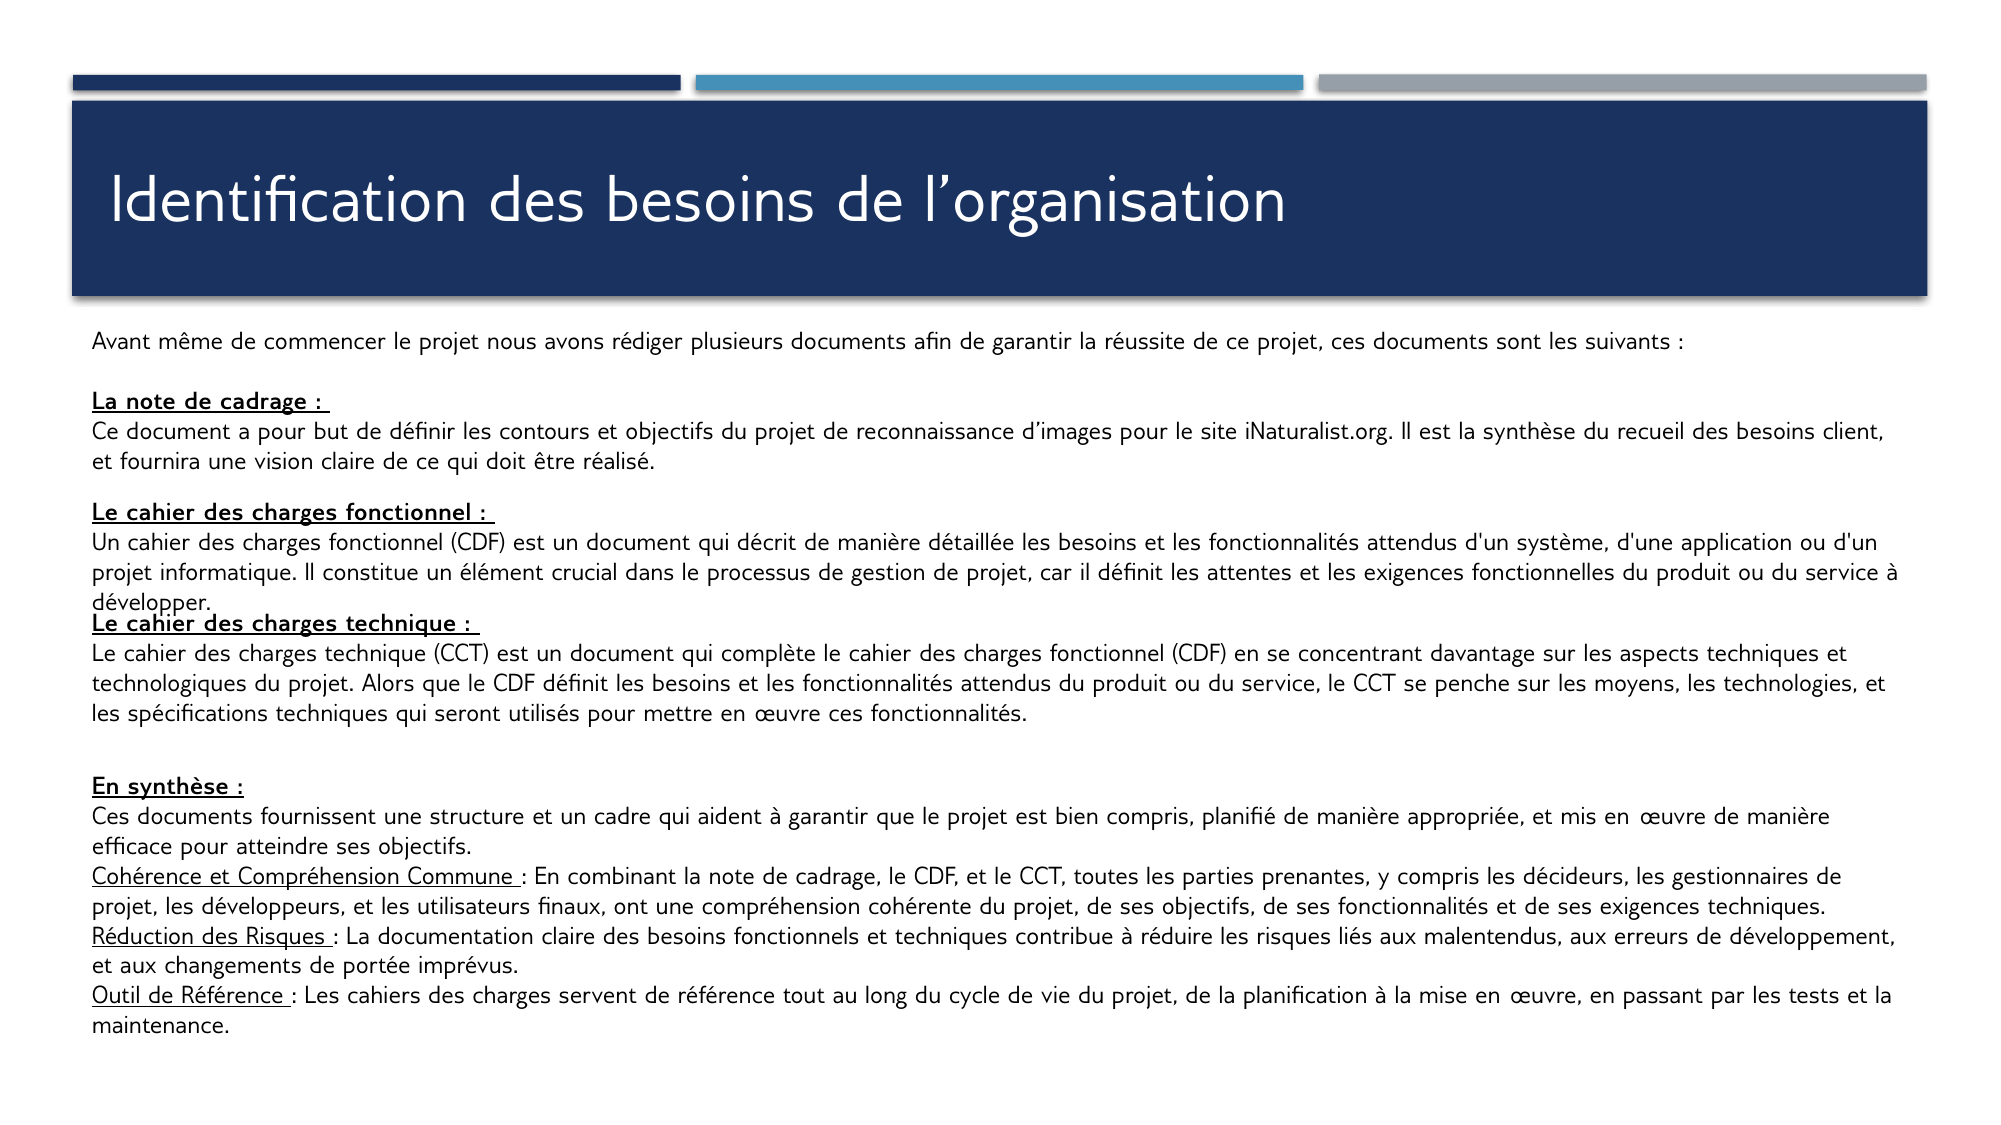

Identification des besoins de l’organisation
Avant même de commencer le projet nous avons rédiger plusieurs documents afin de garantir la réussite de ce projet, ces documents sont les suivants :
La note de cadrage :
Ce document a pour but de définir les contours et objectifs du projet de reconnaissance d’images pour le site iNaturalist.org. Il est la synthèse du recueil des besoins client, et fournira une vision claire de ce qui doit être réalisé.
Le cahier des charges fonctionnel :
Un cahier des charges fonctionnel (CDF) est un document qui décrit de manière détaillée les besoins et les fonctionnalités attendus d'un système, d'une application ou d'un projet informatique. Il constitue un élément crucial dans le processus de gestion de projet, car il définit les attentes et les exigences fonctionnelles du produit ou du service à développer.
Le cahier des charges technique :
Le cahier des charges technique (CCT) est un document qui complète le cahier des charges fonctionnel (CDF) en se concentrant davantage sur les aspects techniques et technologiques du projet. Alors que le CDF définit les besoins et les fonctionnalités attendus du produit ou du service, le CCT se penche sur les moyens, les technologies, et les spécifications techniques qui seront utilisés pour mettre en œuvre ces fonctionnalités.
En synthèse :
Ces documents fournissent une structure et un cadre qui aident à garantir que le projet est bien compris, planifié de manière appropriée, et mis en œuvre de manière efficace pour atteindre ses objectifs.
Cohérence et Compréhension Commune : En combinant la note de cadrage, le CDF, et le CCT, toutes les parties prenantes, y compris les décideurs, les gestionnaires de projet, les développeurs, et les utilisateurs finaux, ont une compréhension cohérente du projet, de ses objectifs, de ses fonctionnalités et de ses exigences techniques.
Réduction des Risques : La documentation claire des besoins fonctionnels et techniques contribue à réduire les risques liés aux malentendus, aux erreurs de développement, et aux changements de portée imprévus.
Outil de Référence : Les cahiers des charges servent de référence tout au long du cycle de vie du projet, de la planification à la mise en œuvre, en passant par les tests et la maintenance.